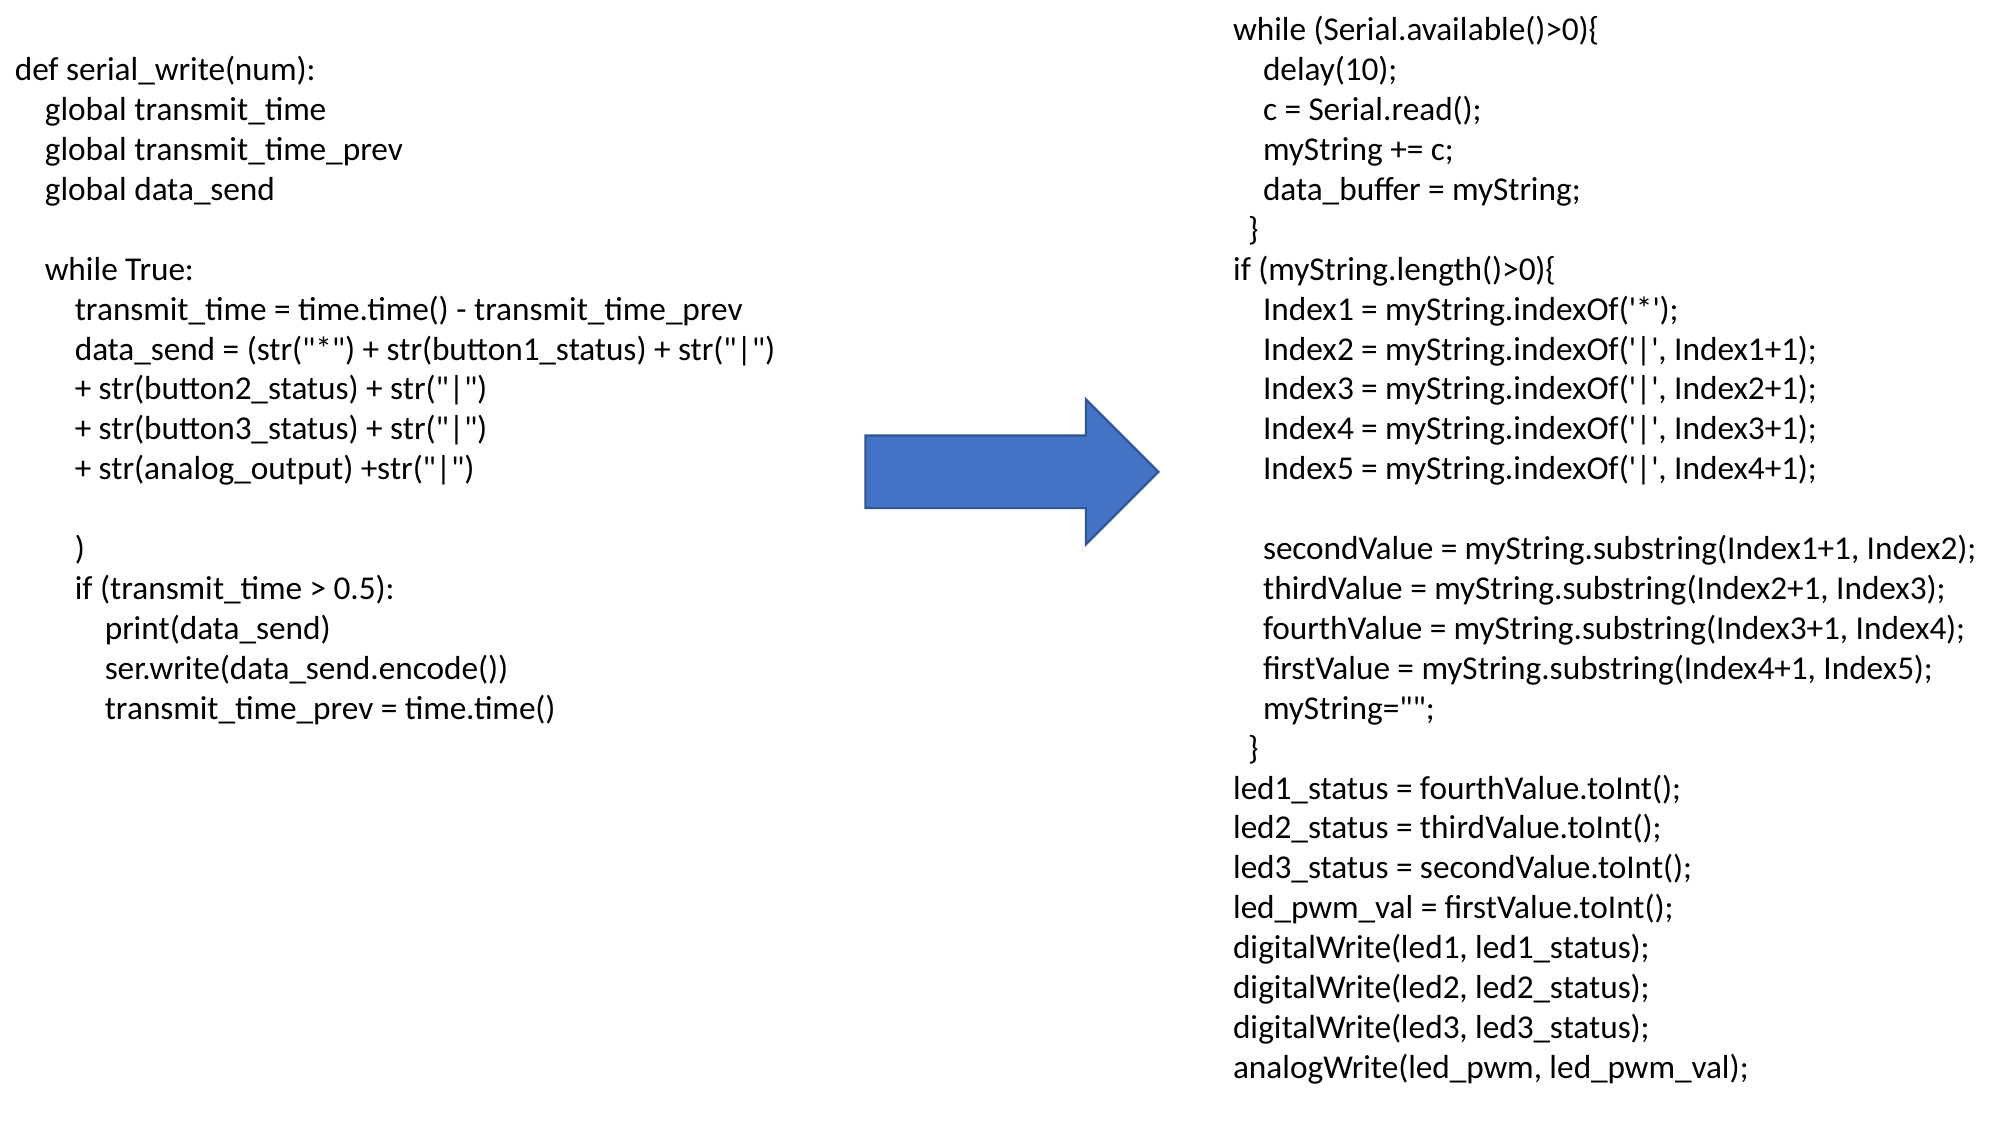

def serial_write(num):
    global transmit_time
    global transmit_time_prev
    global data_send

    while True:
        transmit_time = time.time() - transmit_time_prev
        data_send = (str("*") + str(button1_status) + str("|")
        + str(button2_status) + str("|")
        + str(button3_status) + str("|")
        + str(analog_output) +str("|")

        )
        if (transmit_time > 0.5):
            print(data_send)
            ser.write(data_send.encode())
            transmit_time_prev = time.time()
while (Serial.available()>0){
    delay(10);
    c = Serial.read();
    myString += c;
    data_buffer = myString;
  }
if (myString.length()>0){
    Index1 = myString.indexOf('*');
    Index2 = myString.indexOf('|', Index1+1);
    Index3 = myString.indexOf('|', Index2+1);
    Index4 = myString.indexOf('|', Index3+1);
    Index5 = myString.indexOf('|', Index4+1);

    secondValue = myString.substring(Index1+1, Index2);
    thirdValue = myString.substring(Index2+1, Index3);
    fourthValue = myString.substring(Index3+1, Index4);
    firstValue = myString.substring(Index4+1, Index5);
    myString="";
  }
led1_status = fourthValue.toInt();
led2_status = thirdValue.toInt();
led3_status = secondValue.toInt();
led_pwm_val = firstValue.toInt();
digitalWrite(led1, led1_status);
digitalWrite(led2, led2_status);
digitalWrite(led3, led3_status);
analogWrite(led_pwm, led_pwm_val);